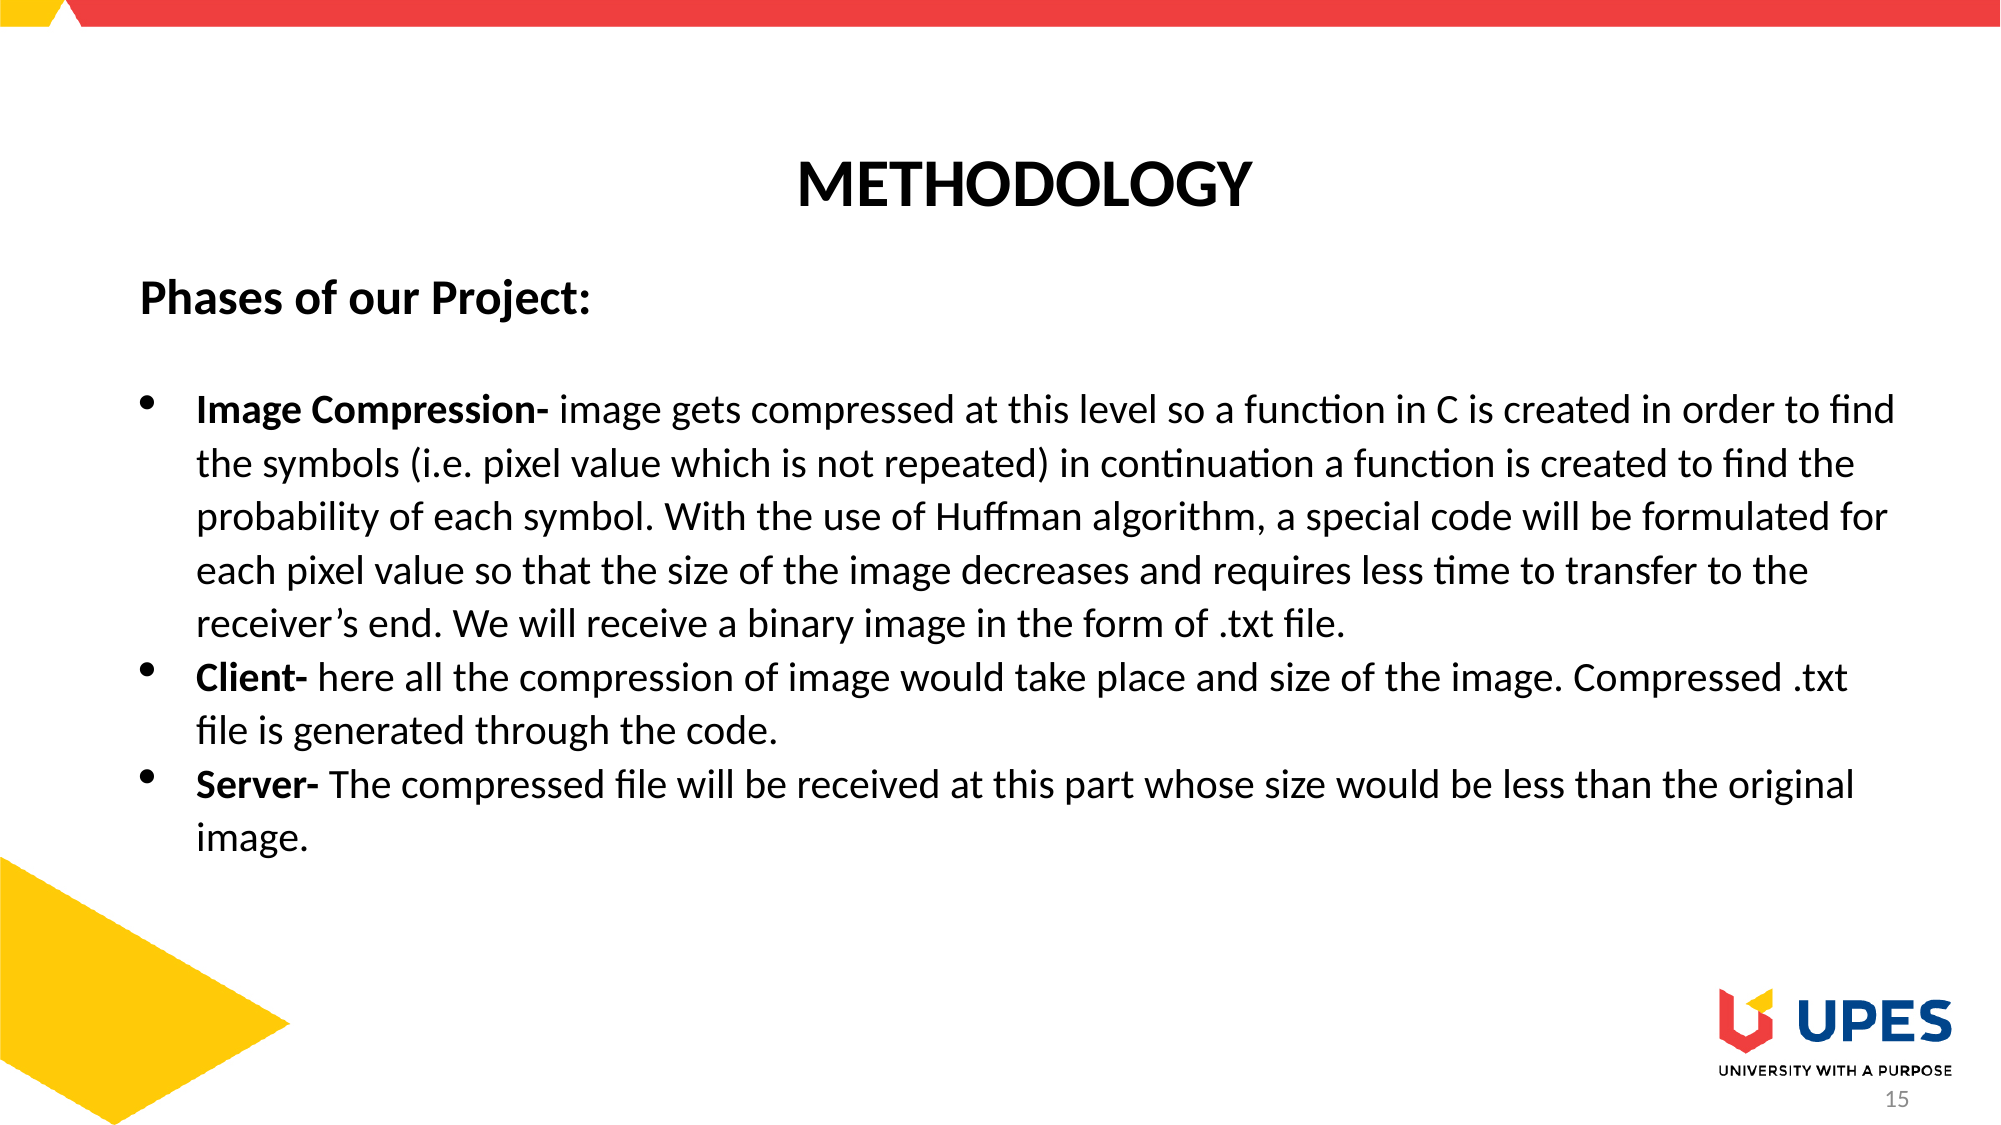

# METHODOLOGY
Phases of our Project:

Image Compression- image gets compressed at this level so a function in C is created in order to find the symbols (i.e. pixel value which is not repeated) in continuation a function is created to find the probability of each symbol. With the use of Huffman algorithm, a special code will be formulated for each pixel value so that the size of the image decreases and requires less time to transfer to the receiver’s end. We will receive a binary image in the form of .txt file.
Client- here all the compression of image would take place and size of the image. Compressed .txt file is generated through the code.
Server- The compressed file will be received at this part whose size would be less than the original image.